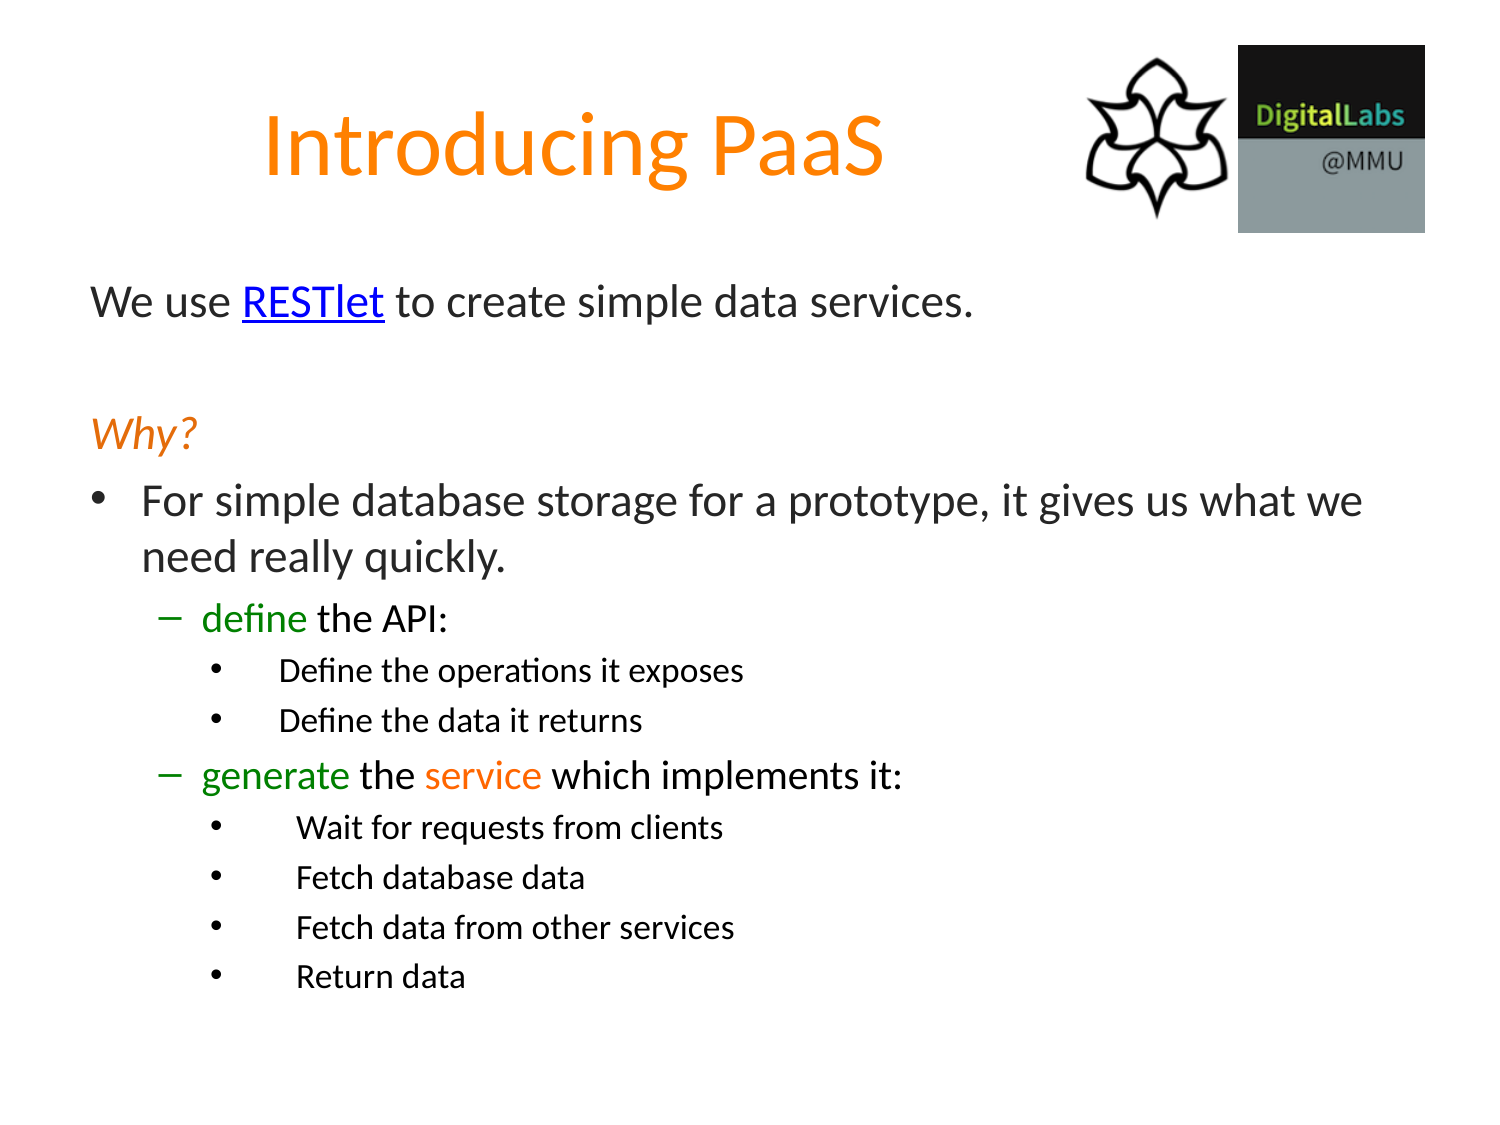

# Introducing PaaS
We use RESTlet to create simple data services.

Why?
For simple database storage for a prototype, it gives us what we need really quickly.
define the API:
Define the operations it exposes
Define the data it returns
generate the service which implements it:
Wait for requests from clients
Fetch database data
Fetch data from other services
Return data